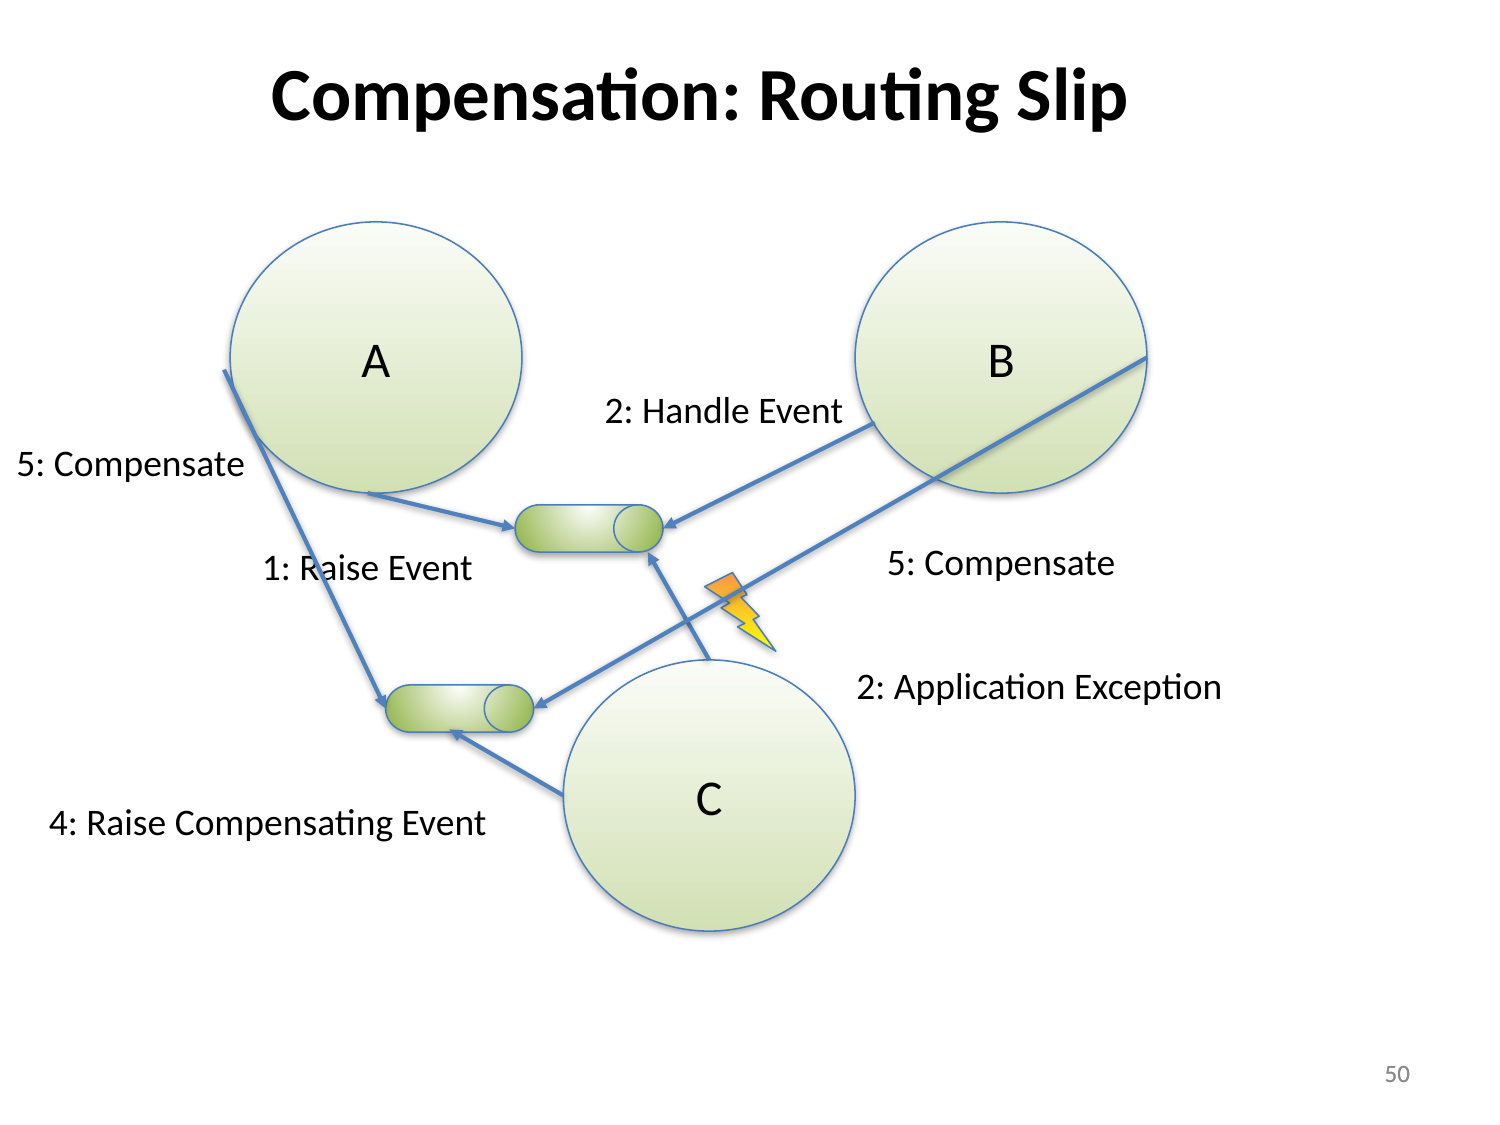

Compensation: Routing Slip
A
B
2: Handle Event
5: Compensate

5: Compensate
1: Raise Event

2: Application Exception
C

4: Raise Compensating Event
50
50